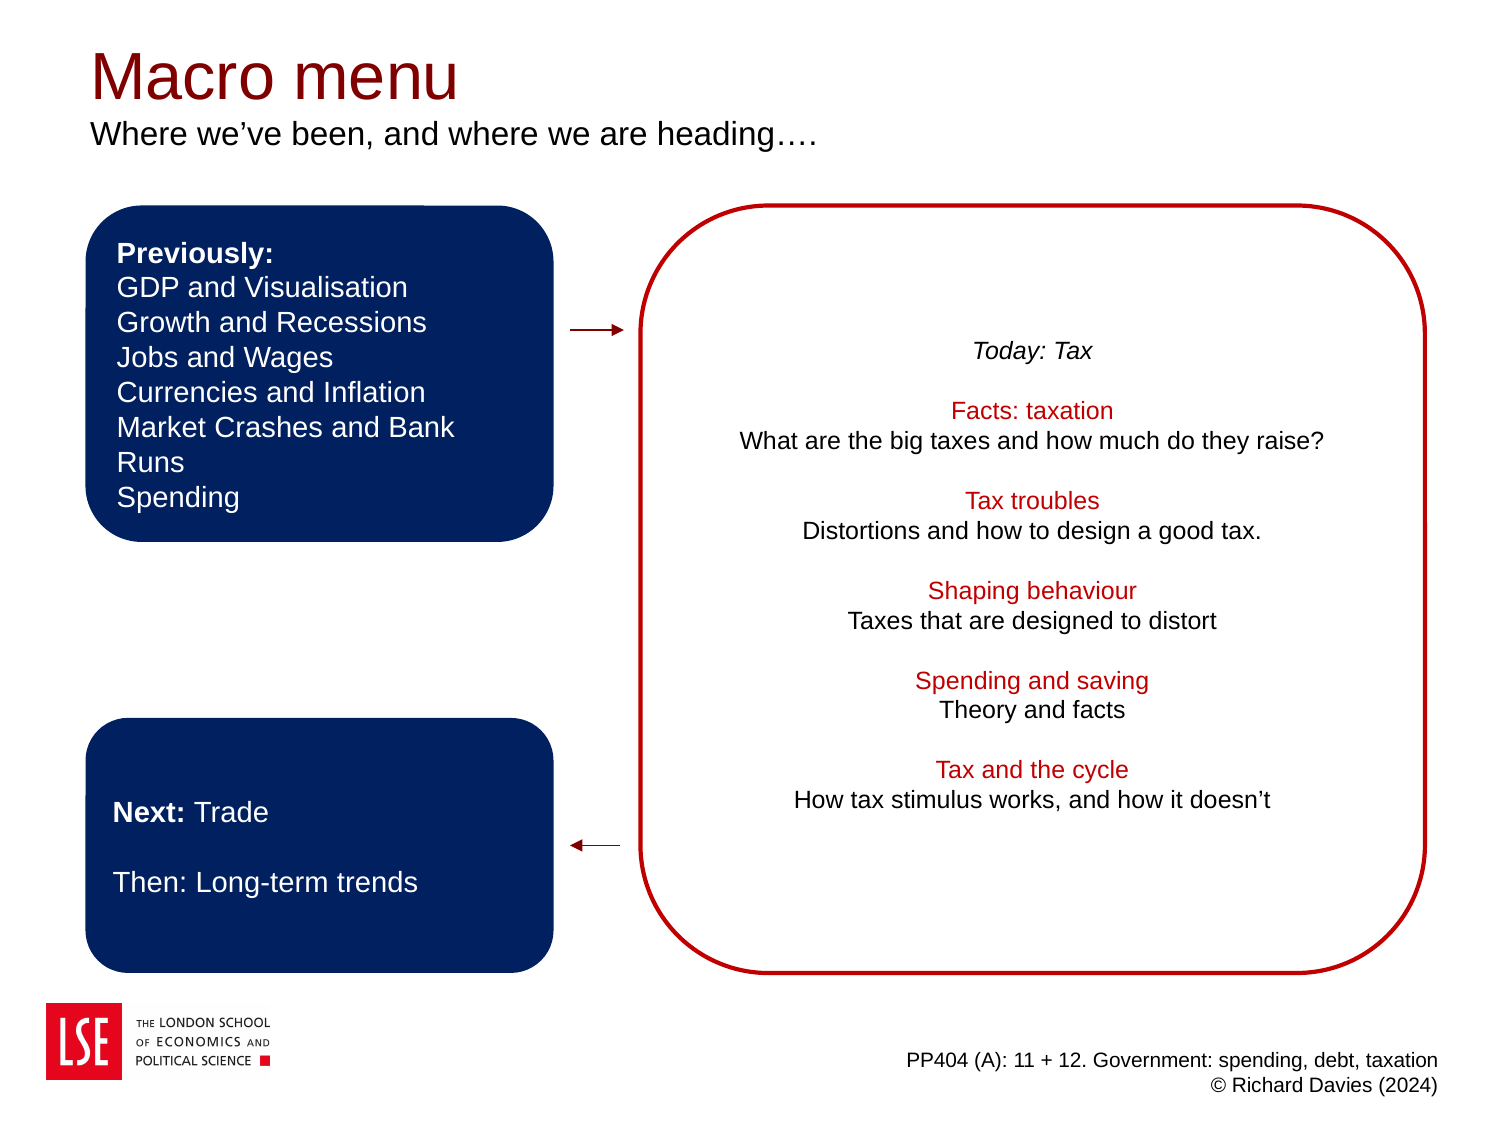

# Macro menu Where we’ve been, and where we are heading….

Previously:
GDP and Visualisation
Growth and Recessions
Jobs and Wages
Currencies and Inflation
Market Crashes and Bank Runs
Spending

Today: Tax

Facts: taxation
What are the big taxes and how much do they raise?

Tax troubles
Distortions and how to design a good tax.

Shaping behaviour
Taxes that are designed to distort

Spending and saving
Theory and facts

Tax and the cycle
How tax stimulus works, and how it doesn’t

Next: Trade

Then: Long-term trends